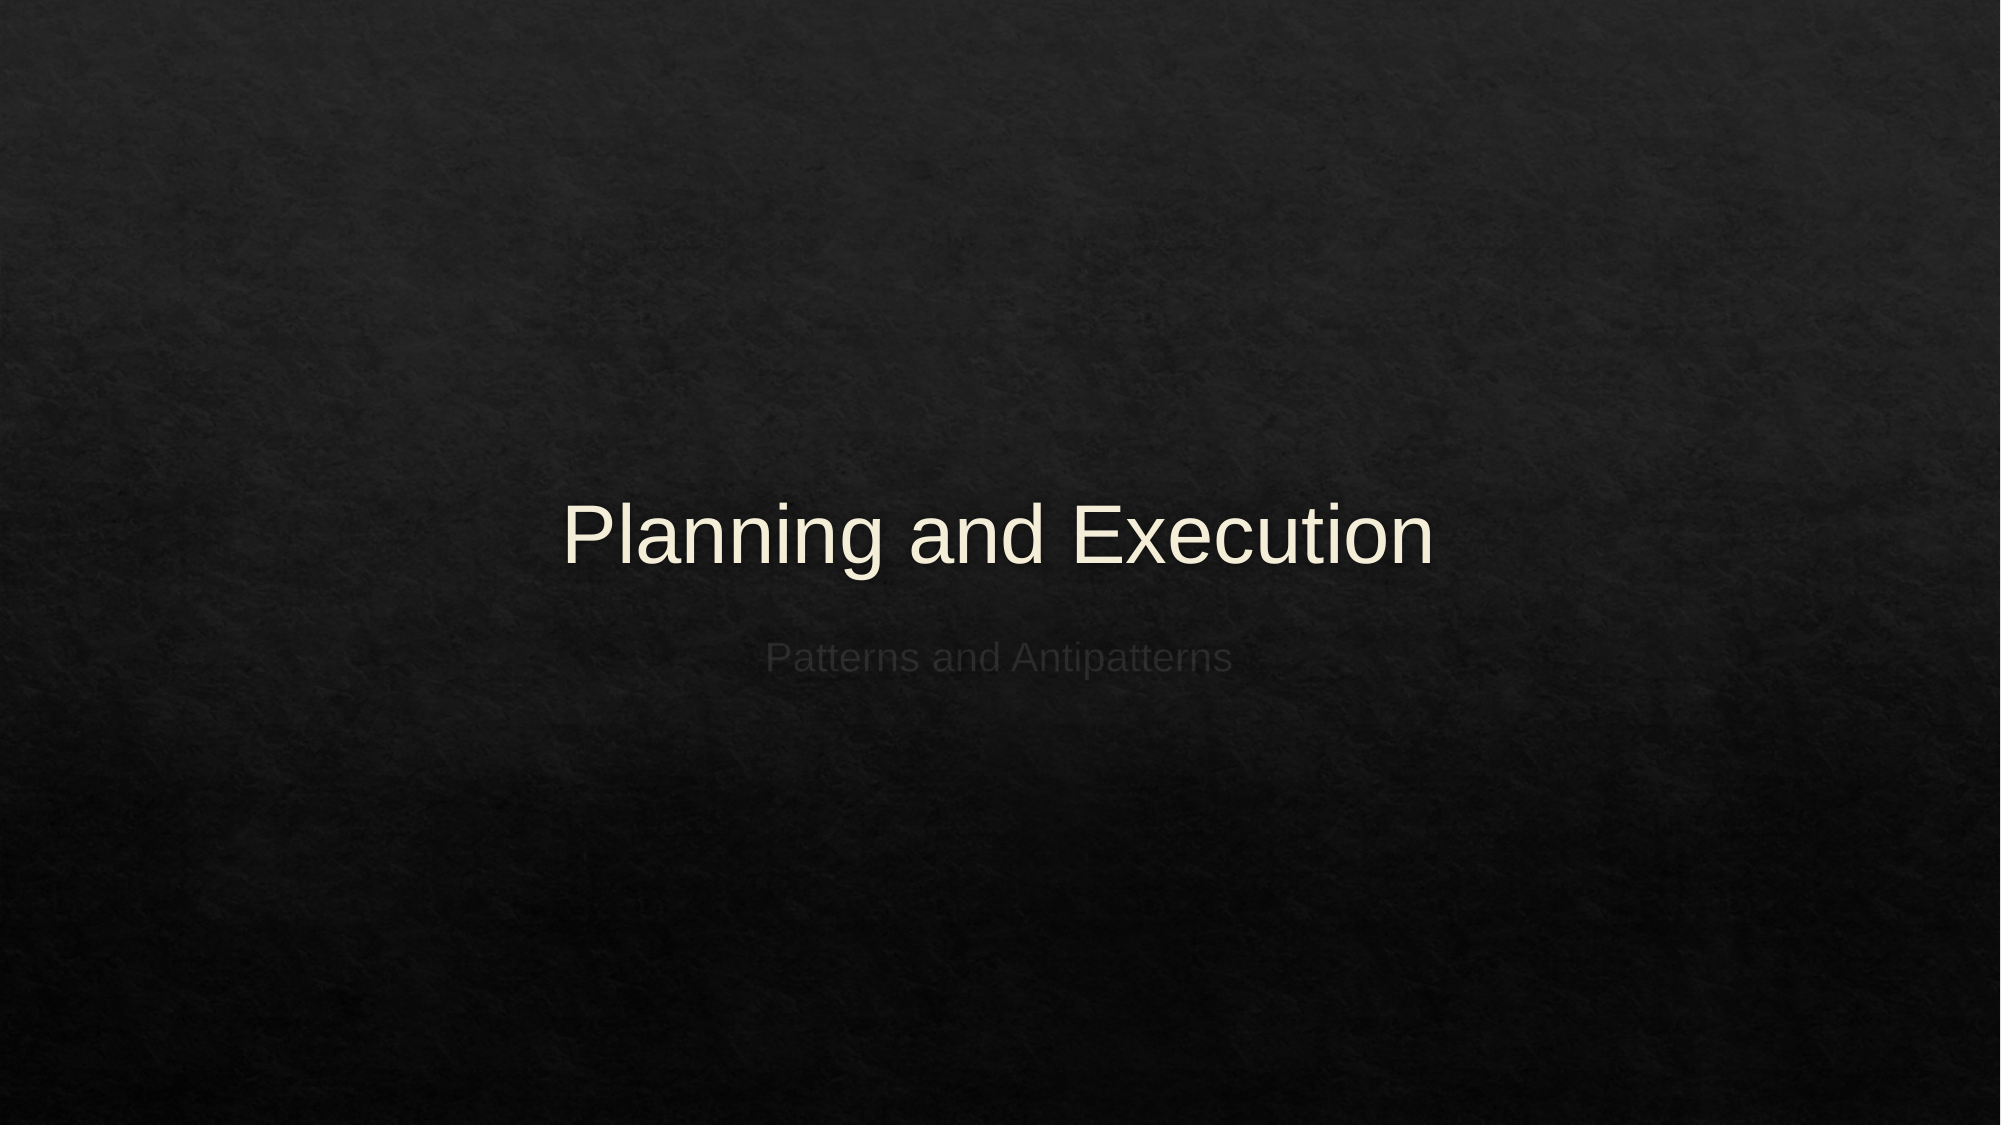

# Planning and Execution
Patterns and Antipatterns